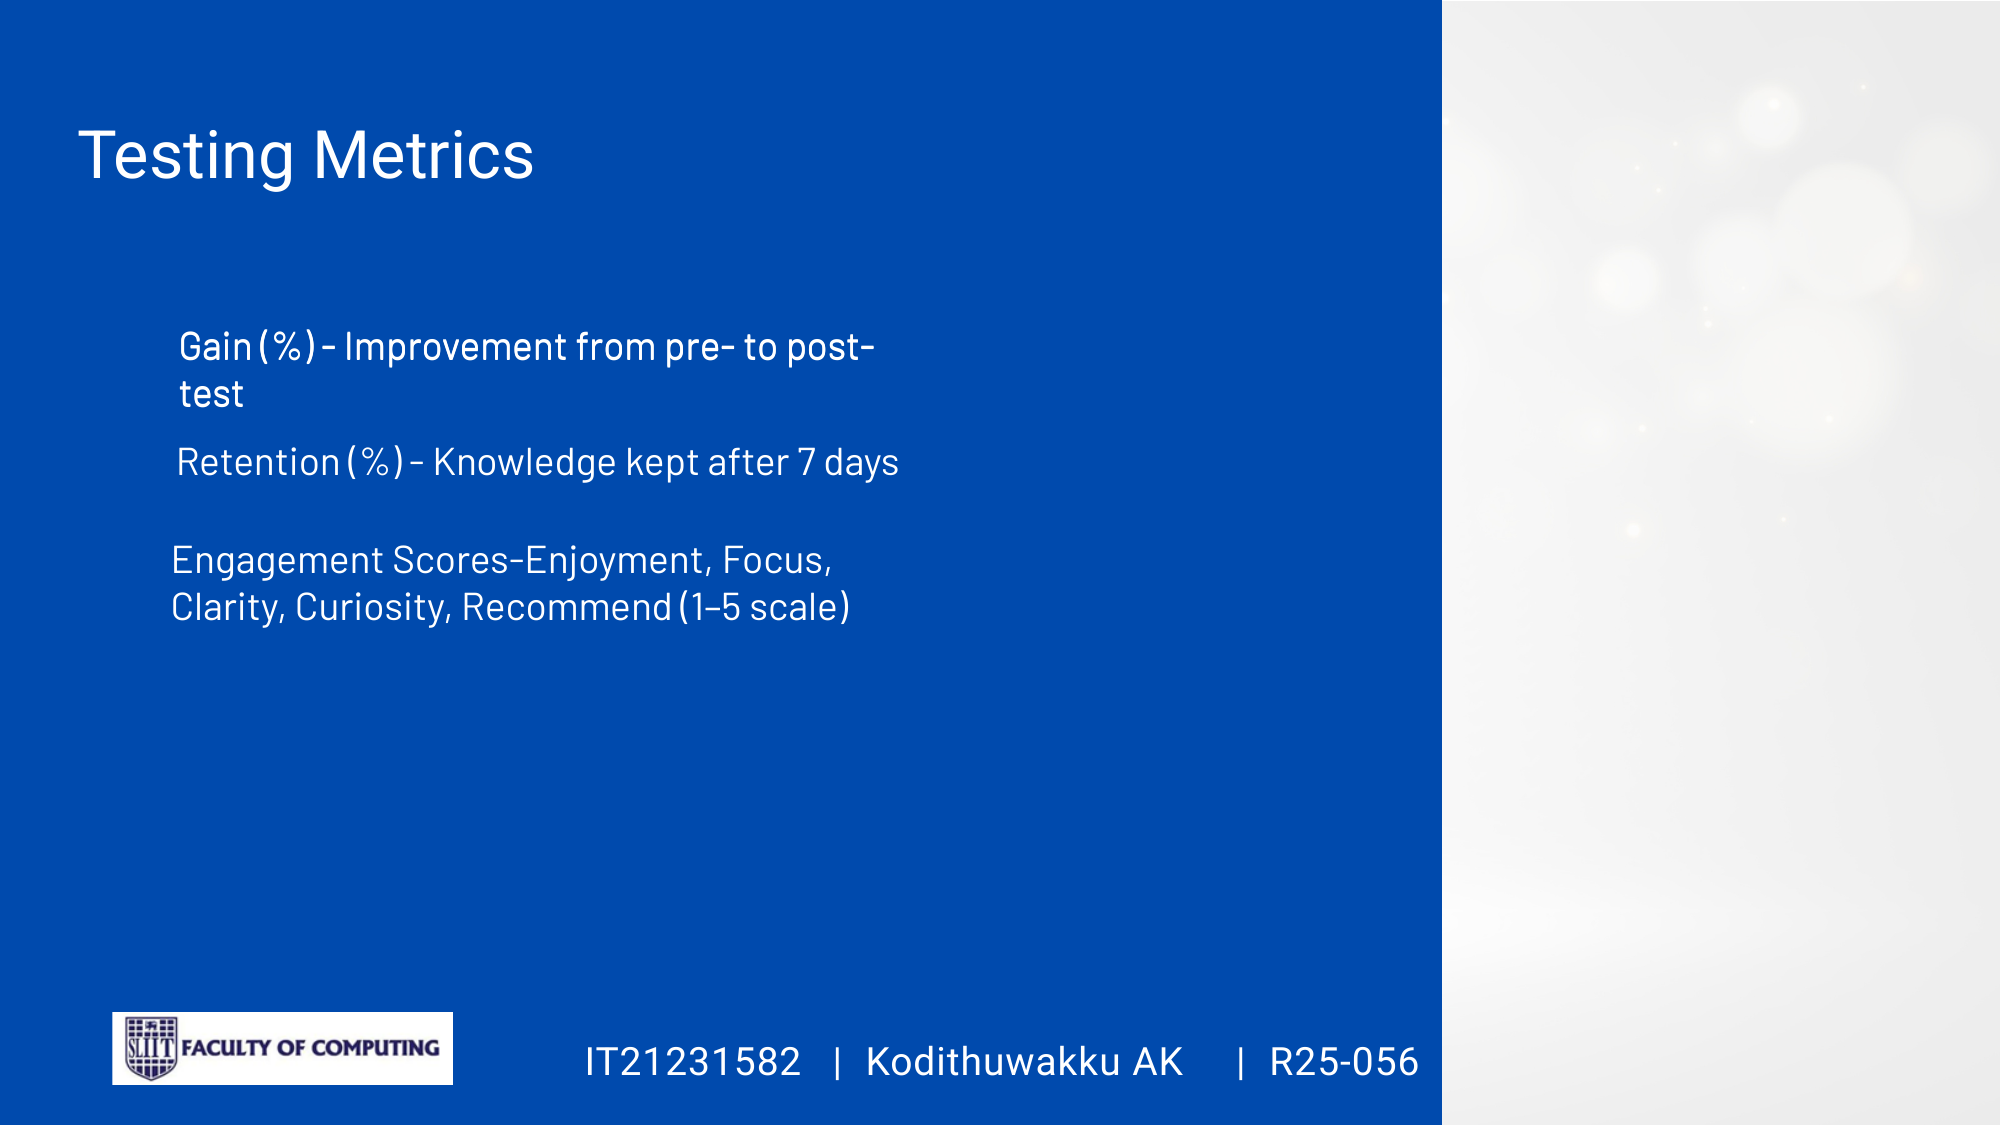

Testing Metrics
Gain (%) - Improvement from pre- to post-test
Gain (%) - Improvement from pre- to post-test

Retention (%) - Knowledge kept after 7 days
Engagement Scores-Enjoyment, Focus, Clarity, Curiosity, Recommend (1–5 scale)

Kodithuwakku AK
R25-056
IT21231582
|
|